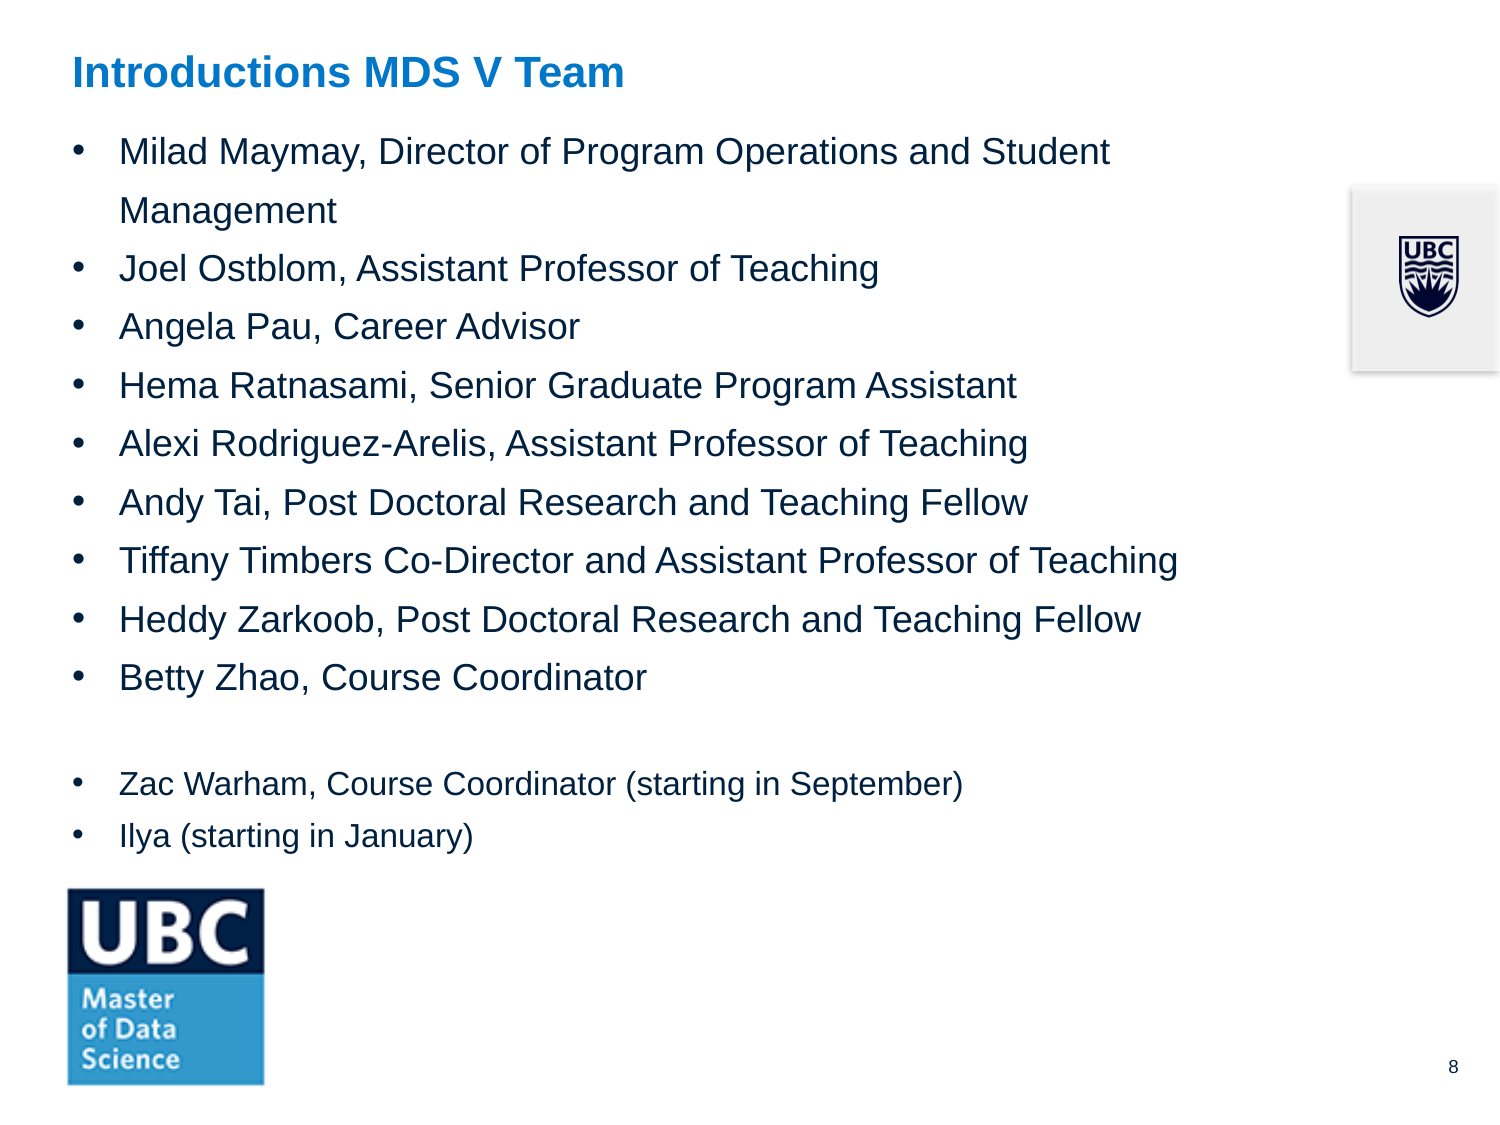

# Introductions MDS V Team
Milad Maymay, Director of Program Operations and Student Management
Joel Ostblom, Assistant Professor of Teaching
Angela Pau, Career Advisor
Hema Ratnasami, Senior Graduate Program Assistant
Alexi Rodriguez-Arelis, Assistant Professor of Teaching
Andy Tai, Post Doctoral Research and Teaching Fellow
Tiffany Timbers Co-Director and Assistant Professor of Teaching
Heddy Zarkoob, Post Doctoral Research and Teaching Fellow
Betty Zhao, Course Coordinator

Zac Warham, Course Coordinator (starting in September)
Ilya (starting in January)